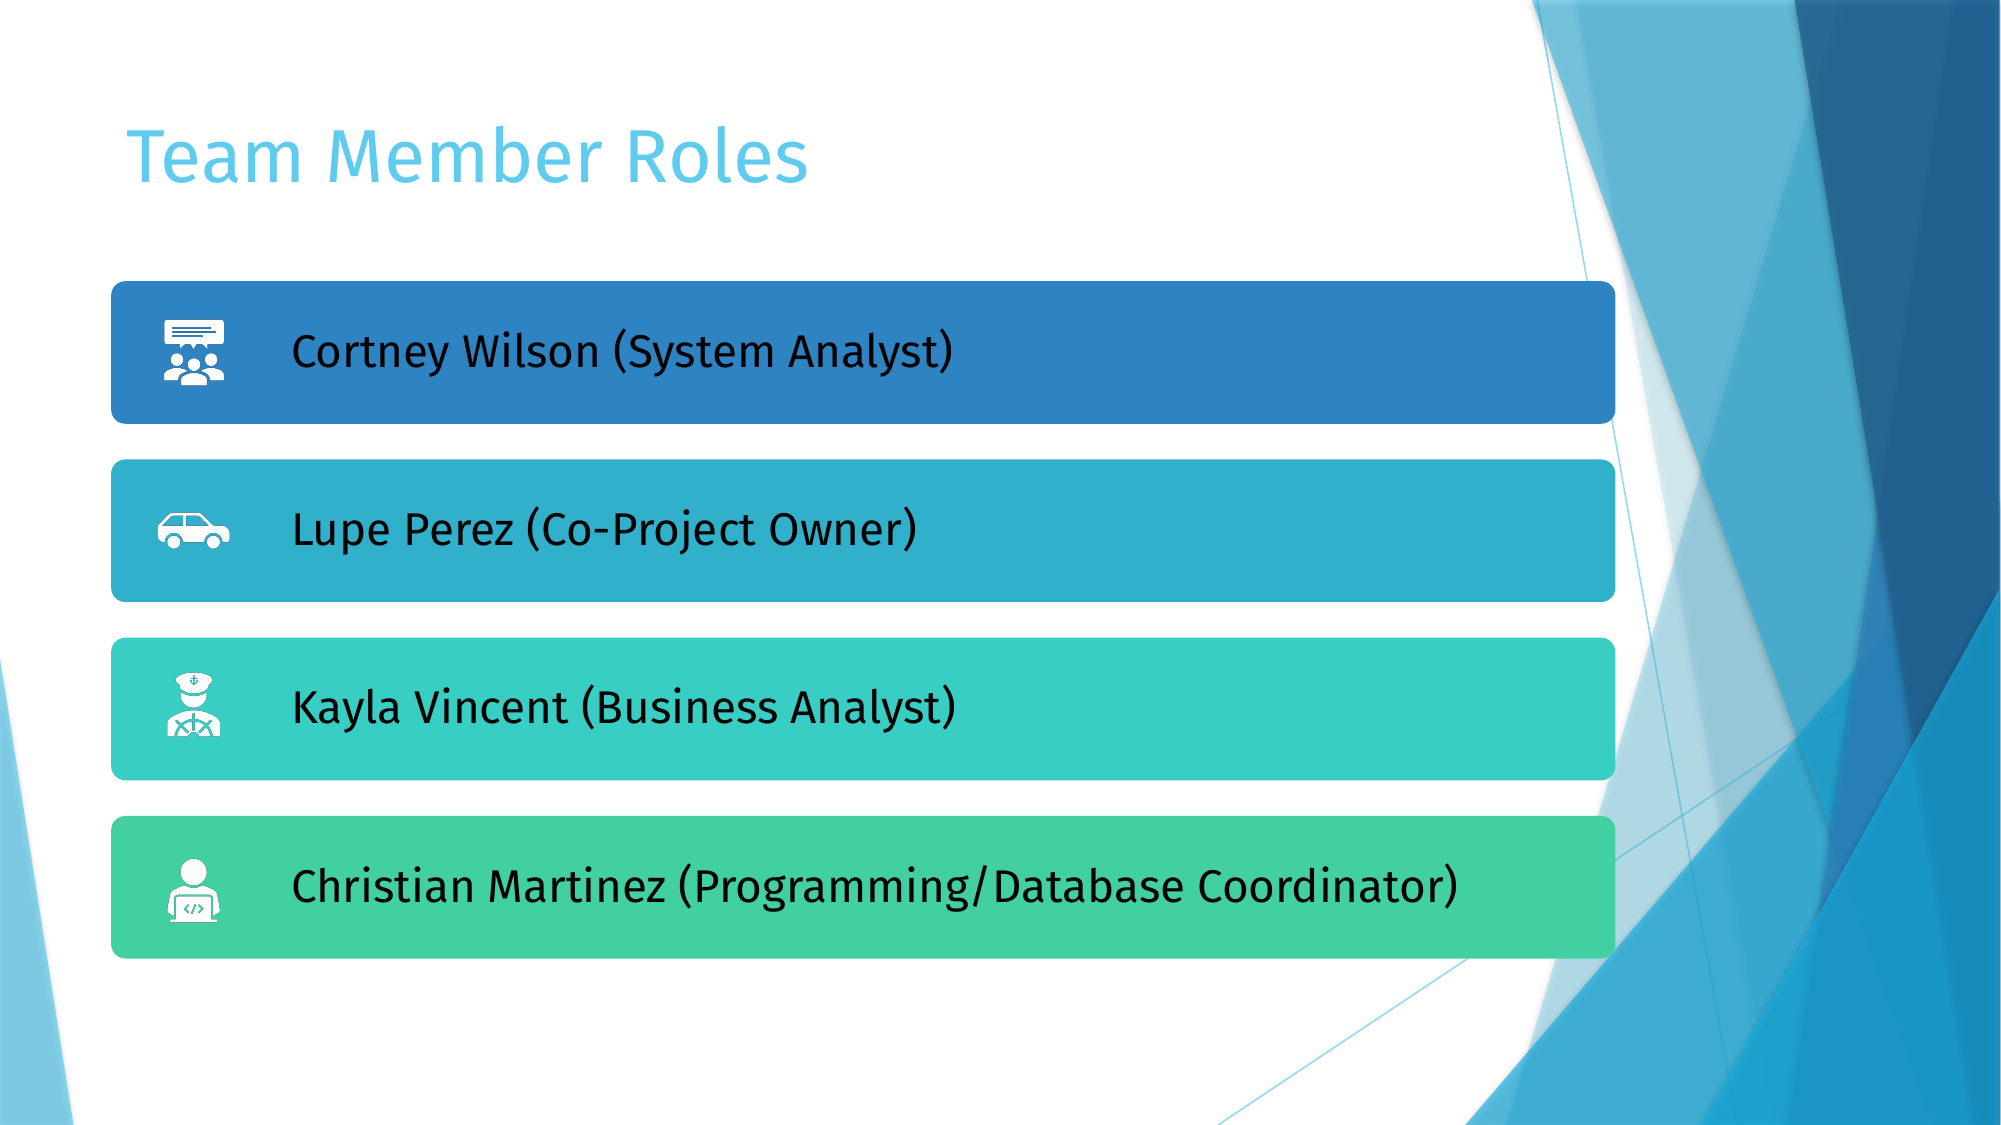

# Team Member Roles
Cortney Wilson (System Analyst)
Lupe Perez (Co-Project Owner)
Kayla Vincent (Business Analyst)
Christian Martinez (Programming/Database Coordinator)